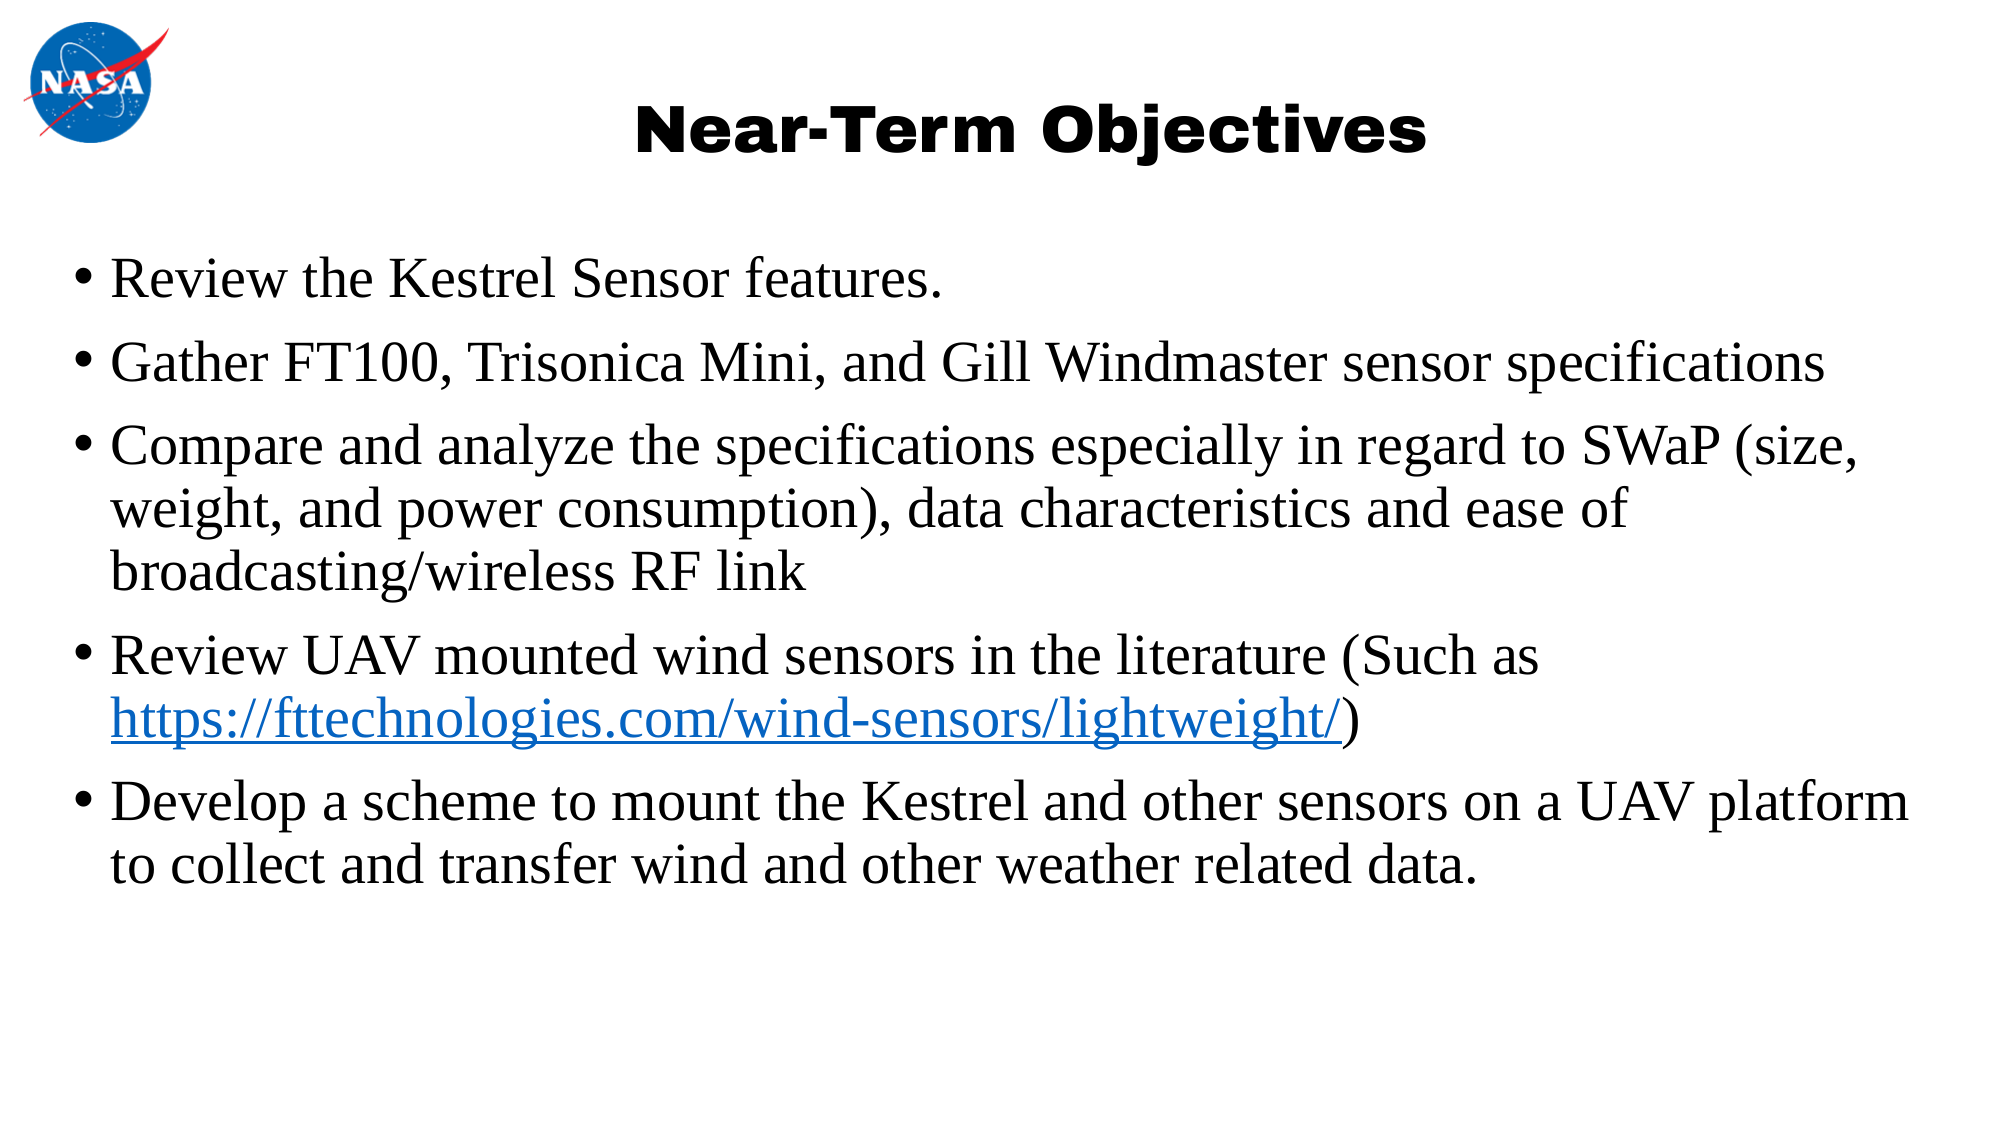

# Near-Term Objectives
Review the Kestrel Sensor features.
Gather FT100, Trisonica Mini, and Gill Windmaster sensor specifications
Compare and analyze the specifications especially in regard to SWaP (size, weight, and power consumption), data characteristics and ease of broadcasting/wireless RF link
Review UAV mounted wind sensors in the literature (Such as https://fttechnologies.com/wind-sensors/lightweight/)
Develop a scheme to mount the Kestrel and other sensors on a UAV platform to collect and transfer wind and other weather related data.